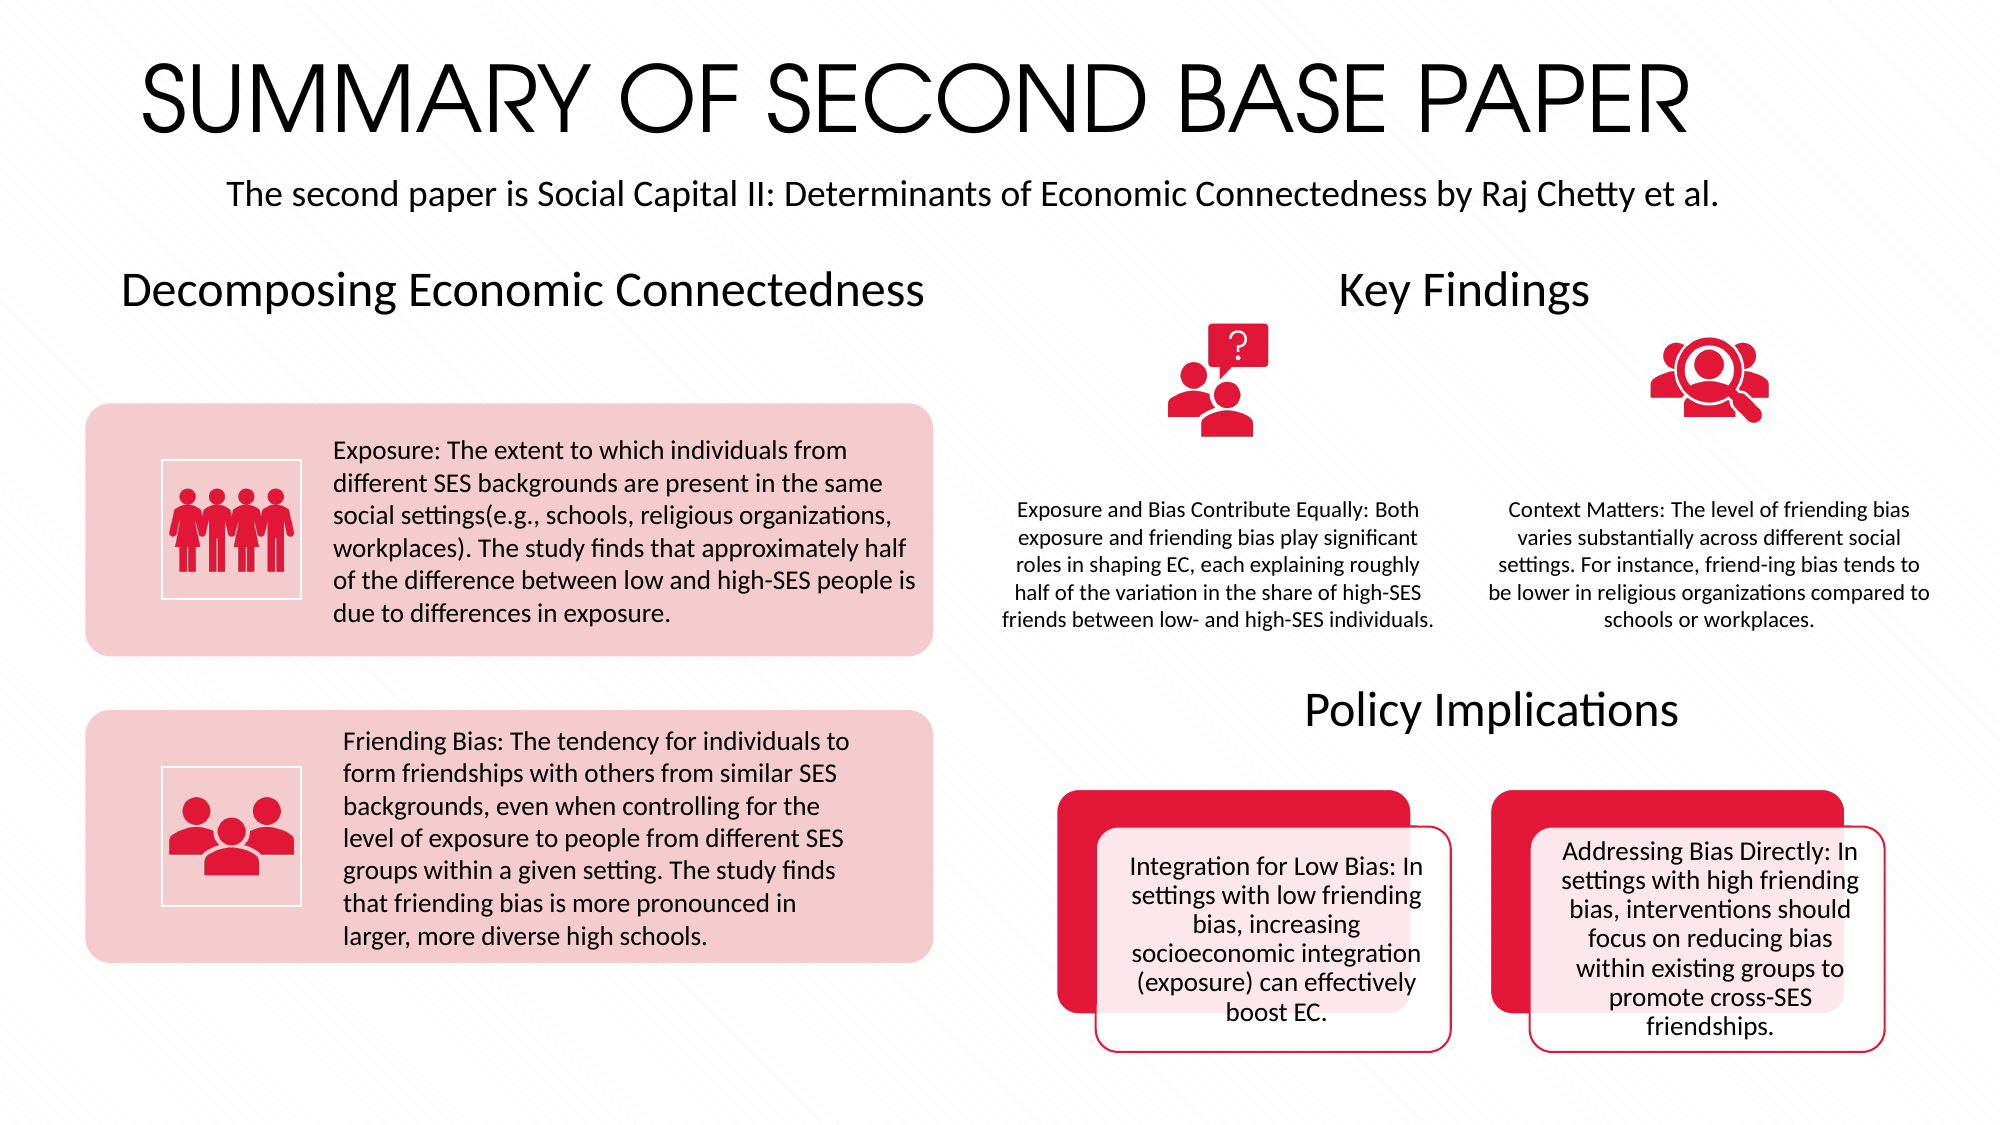

# SUMMARY OF SECOND BASE PAPER
The second paper is Social Capital II: Determinants of Economic Connectedness by Raj Chetty et al.
Decomposing Economic Connectedness
Key Findings
Exposure and Bias Contribute Equally: Both exposure and friending bias play significant roles in shaping EC, each explaining roughly half of the variation in the share of high-SES friends between low- and high-SES individuals.
Context Matters: The level of friending bias varies substantially across different social settings. For instance, friend-ing bias tends to be lower in religious organizations compared to schools or workplaces.
Exposure: The extent to which individuals from different SES backgrounds are present in the same social settings(e.g., schools, religious organizations, workplaces). The study finds that approximately half of the difference between low and high-SES people is due to differences in exposure.
Friending Bias: The tendency for individuals to form friendships with others from similar SES backgrounds, even when controlling for the level of exposure to people from different SES groups within a given setting. The study finds that friending bias is more pronounced in larger, more diverse high schools.
Policy Implications
Integration for Low Bias: In settings with low friending bias, increasing socioeconomic integration (exposure) can effectively boost EC.
Addressing Bias Directly: In settings with high friending bias, interventions should focus on reducing bias within existing groups to promote cross-SES friendships.